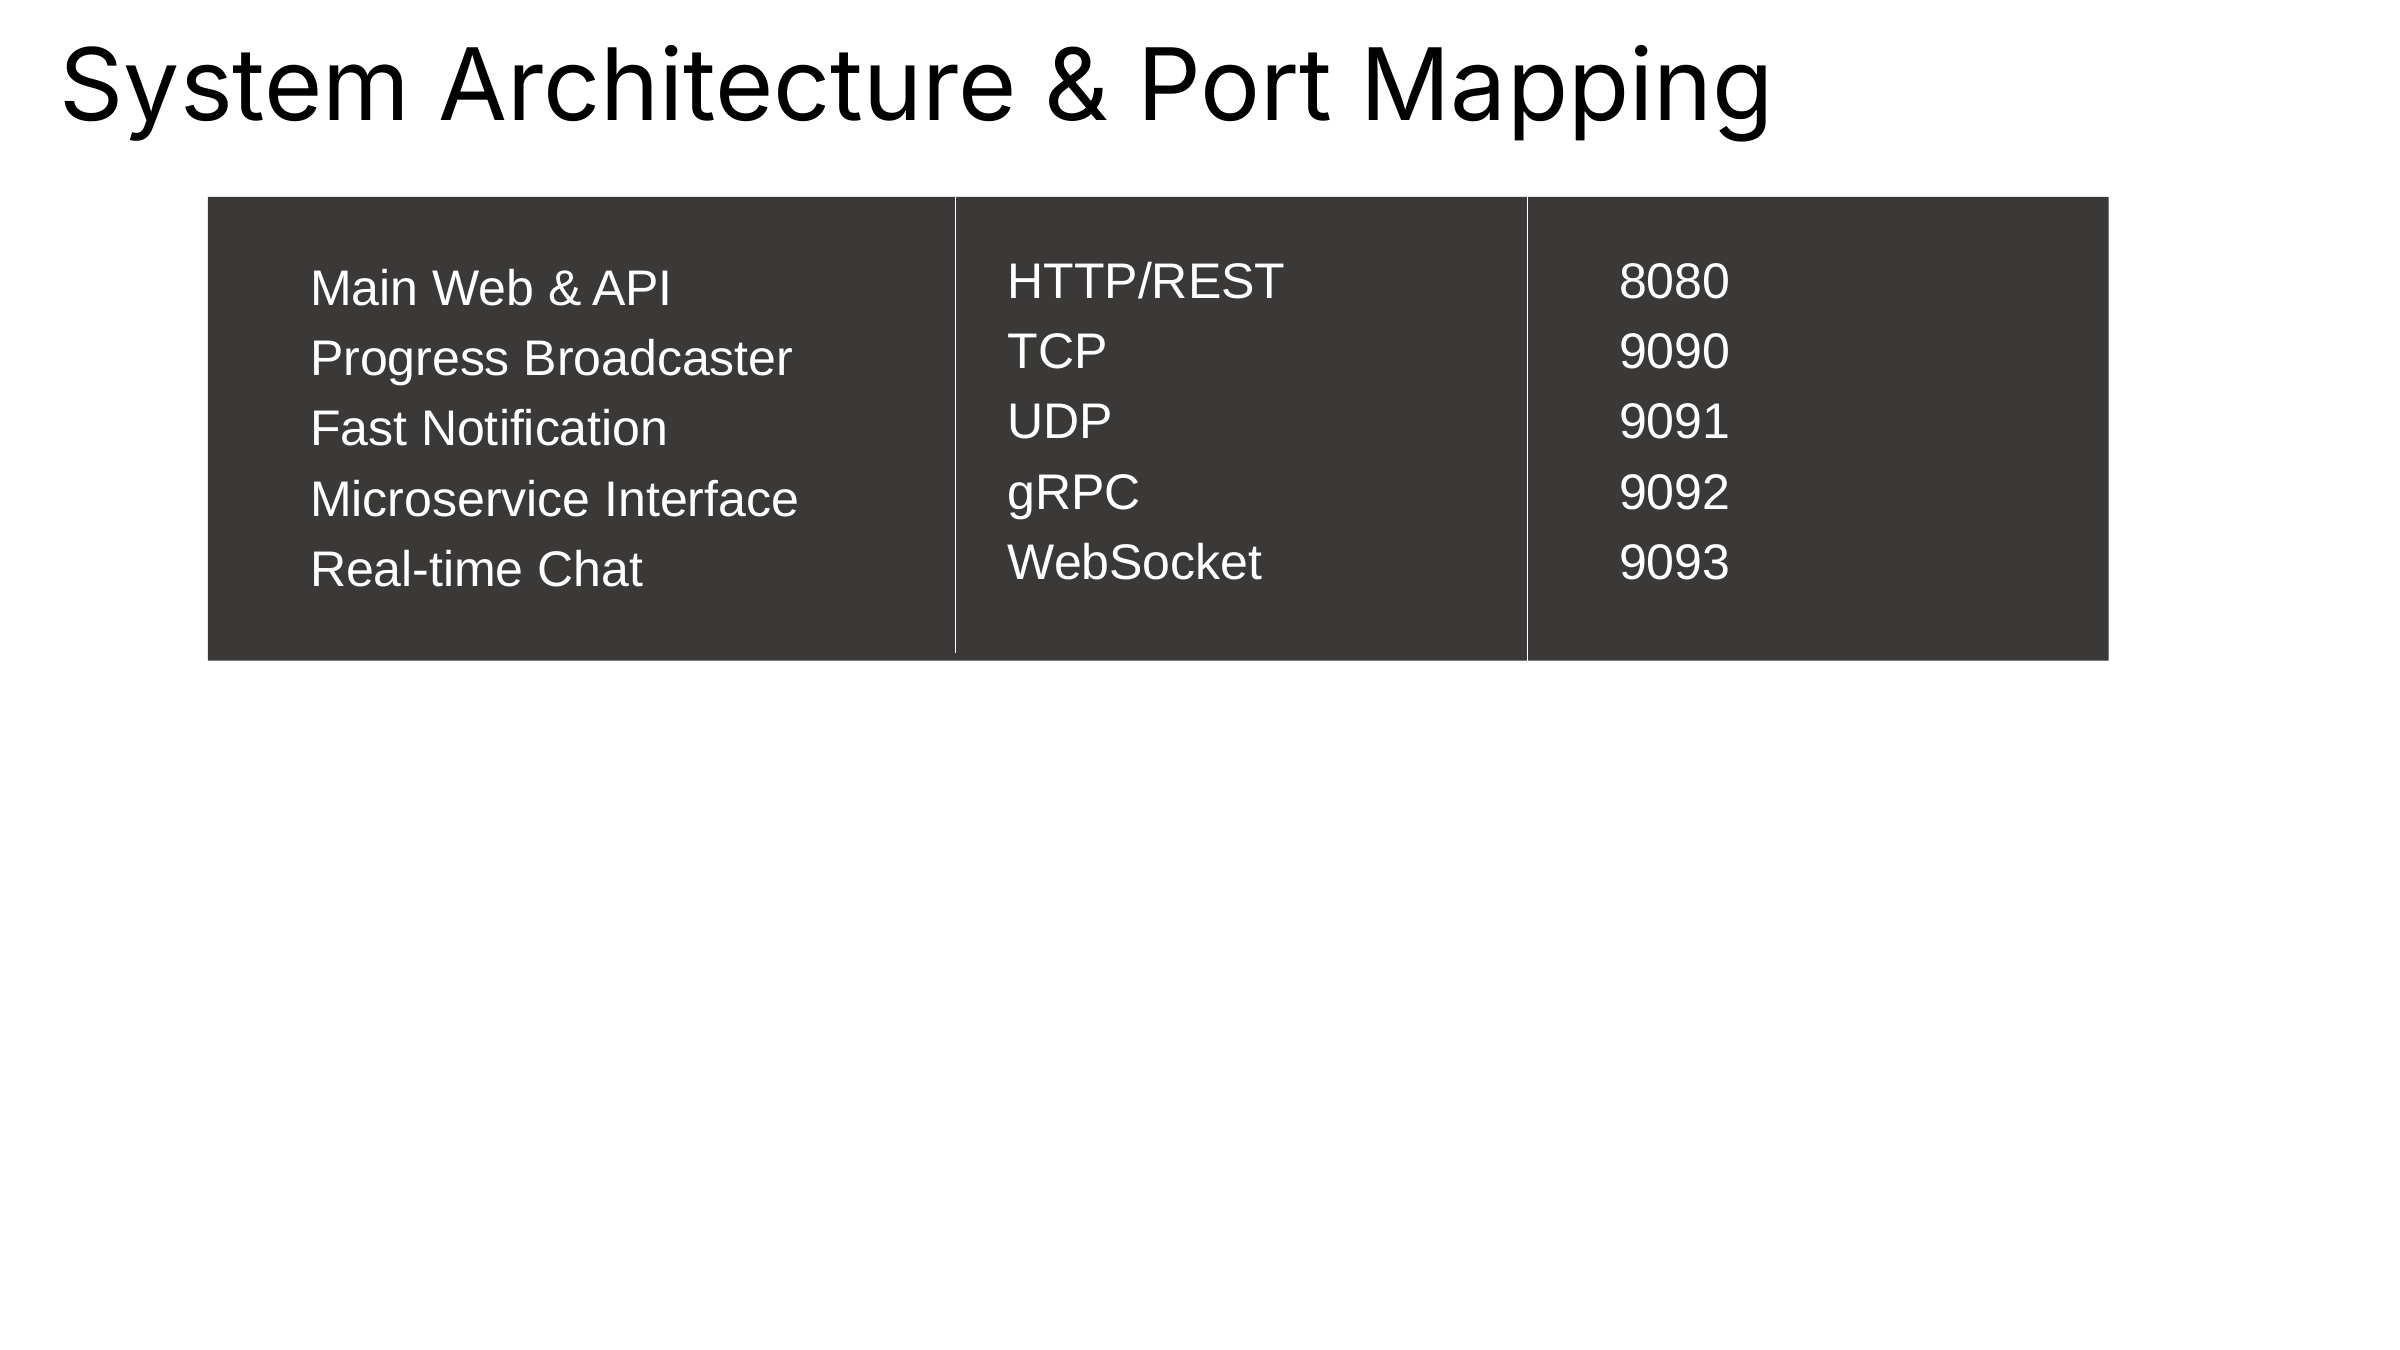

System Architecture & Port Mapping
Main Web & API
Progress Broadcaster
Fast Notification
Microservice Interface
Real-time Chat
HTTP/REST
TCP
UDP
gRPC
WebSocket

8080
9090
9091
9092
9093